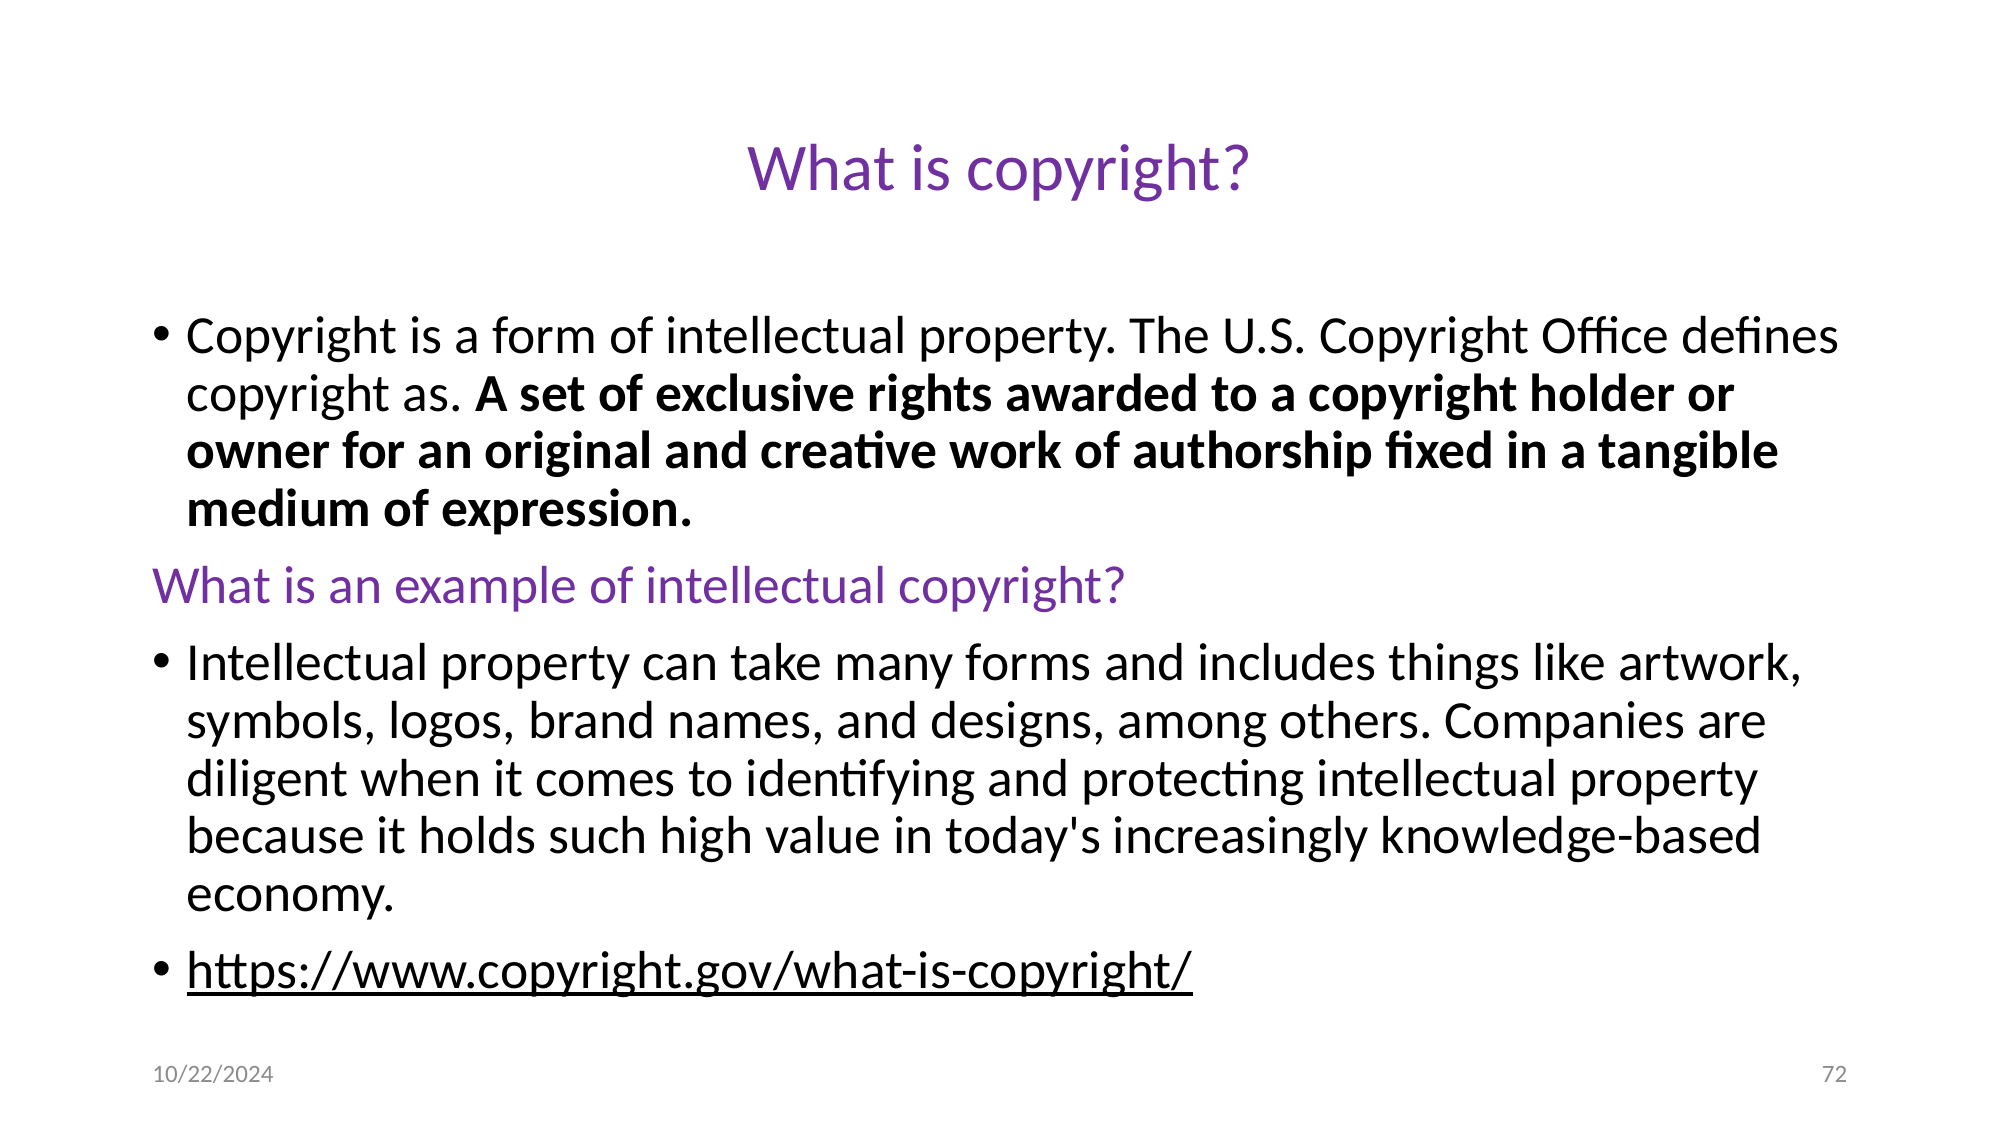

# What is copyright?
Copyright is a form of intellectual property. The U.S. Copyright Office defines copyright as. A set of exclusive rights awarded to a copyright holder or owner for an original and creative work of authorship fixed in a tangible medium of expression.
What is an example of intellectual copyright?
Intellectual property can take many forms and includes things like artwork, symbols, logos, brand names, and designs, among others. Companies are diligent when it comes to identifying and protecting intellectual property because it holds such high value in today's increasingly knowledge-based economy.
https://www.copyright.gov/what-is-copyright/

10/22/2024
72